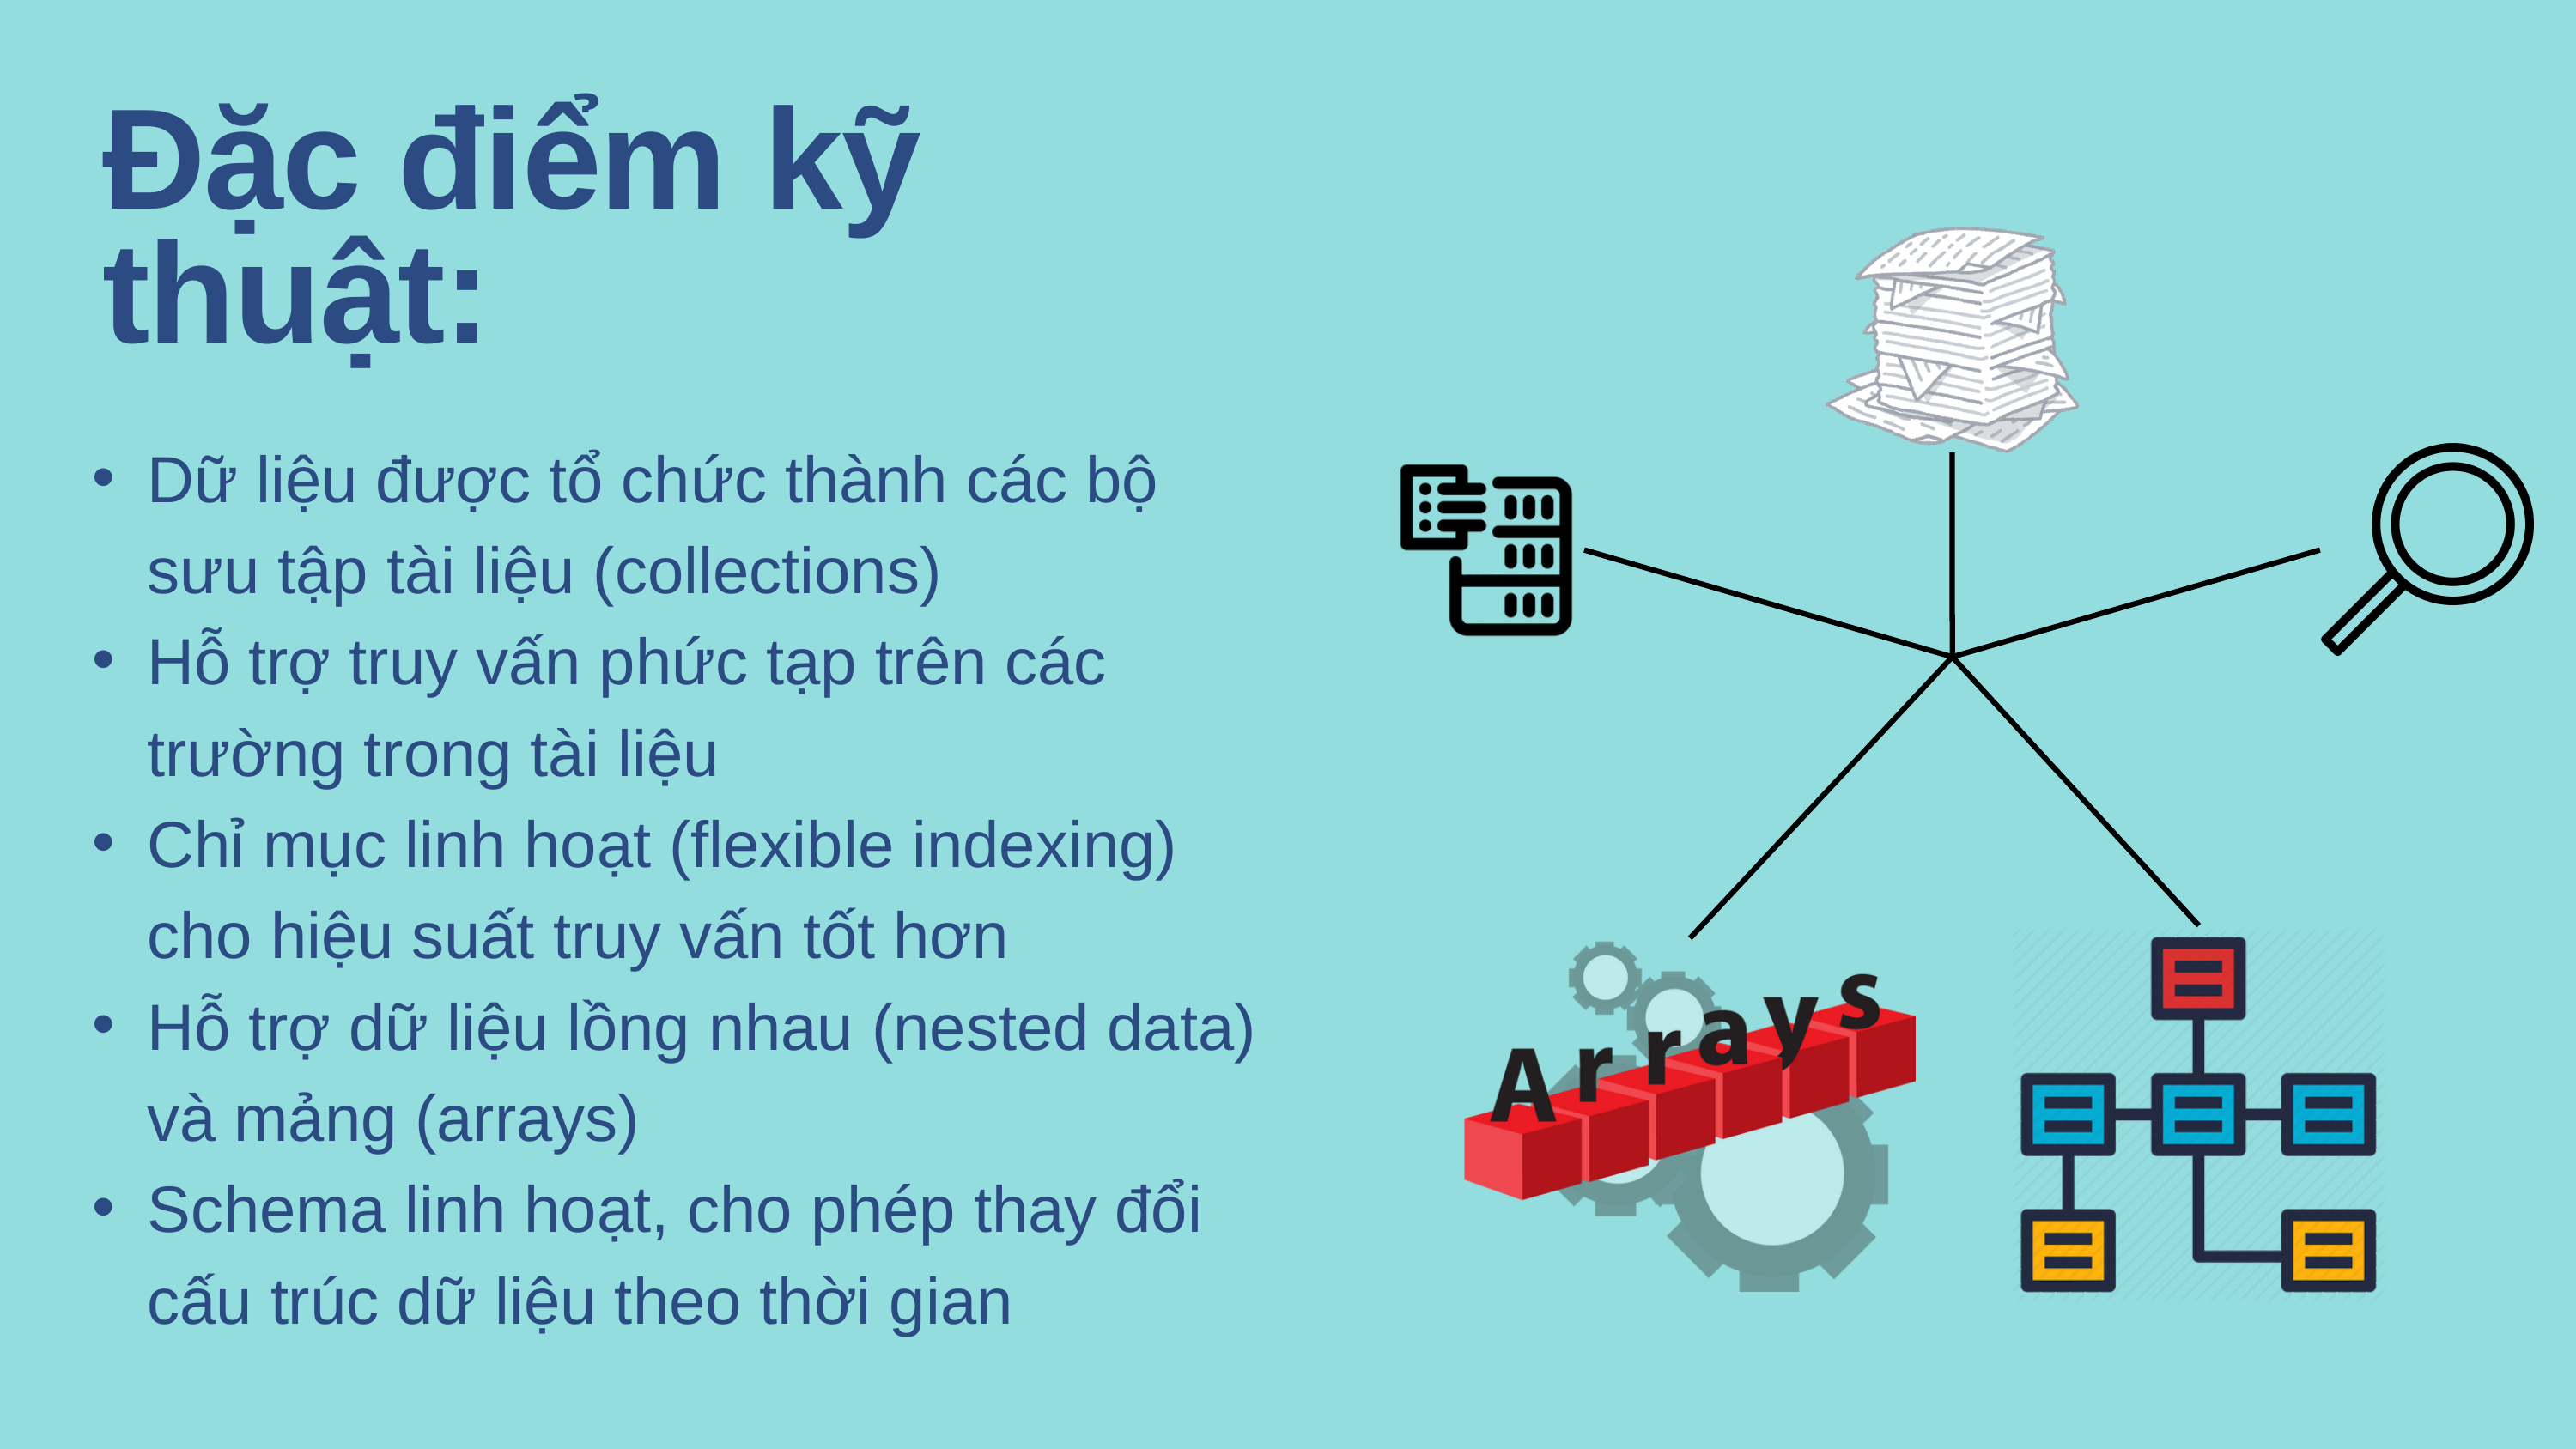

Đặc điểm kỹ thuật:

Dữ liệu được tổ chức thành các bộ sưu tập tài liệu (collections)
Hỗ trợ truy vấn phức tạp trên các trường trong tài liệu
Chỉ mục linh hoạt (flexible indexing) cho hiệu suất truy vấn tốt hơn
Hỗ trợ dữ liệu lồng nhau (nested data) và mảng (arrays)
Schema linh hoạt, cho phép thay đổi cấu trúc dữ liệu theo thời gian